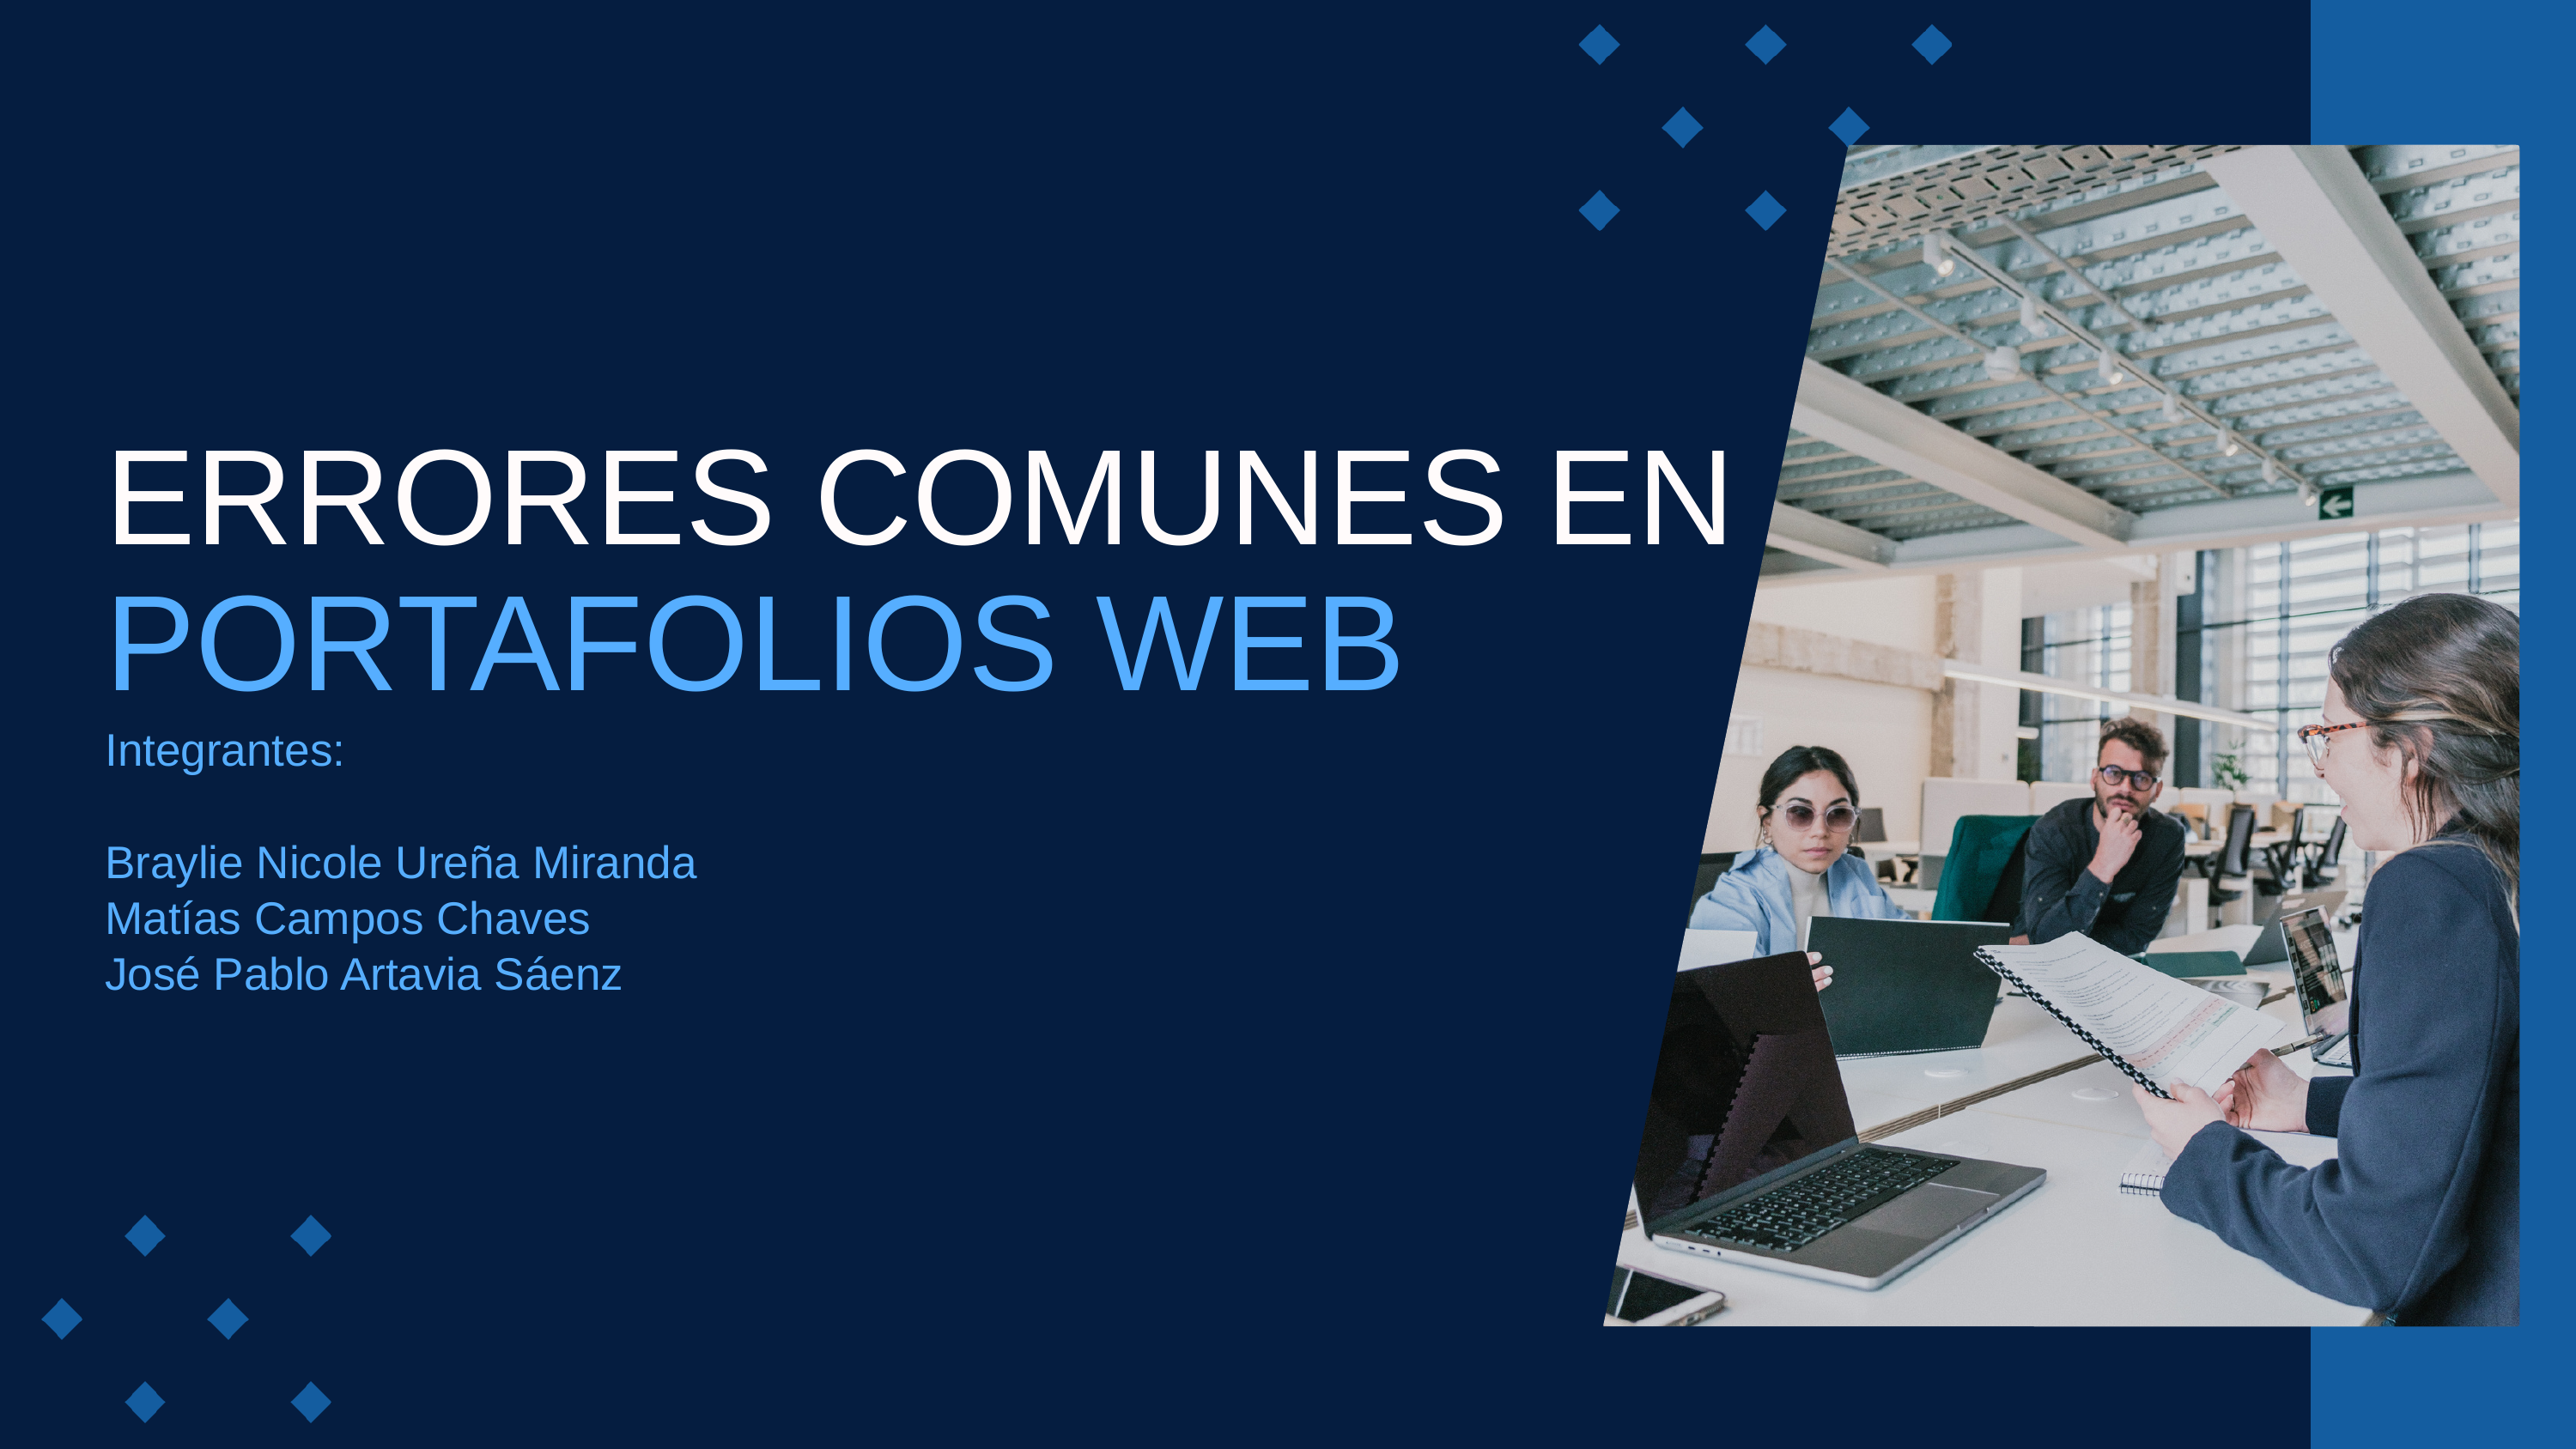

ERRORES COMUNES EN
PORTAFOLIOS WEB

Integrantes:

Braylie Nicole Ureña Miranda
Matías Campos Chaves
José Pablo Artavia Sáenz